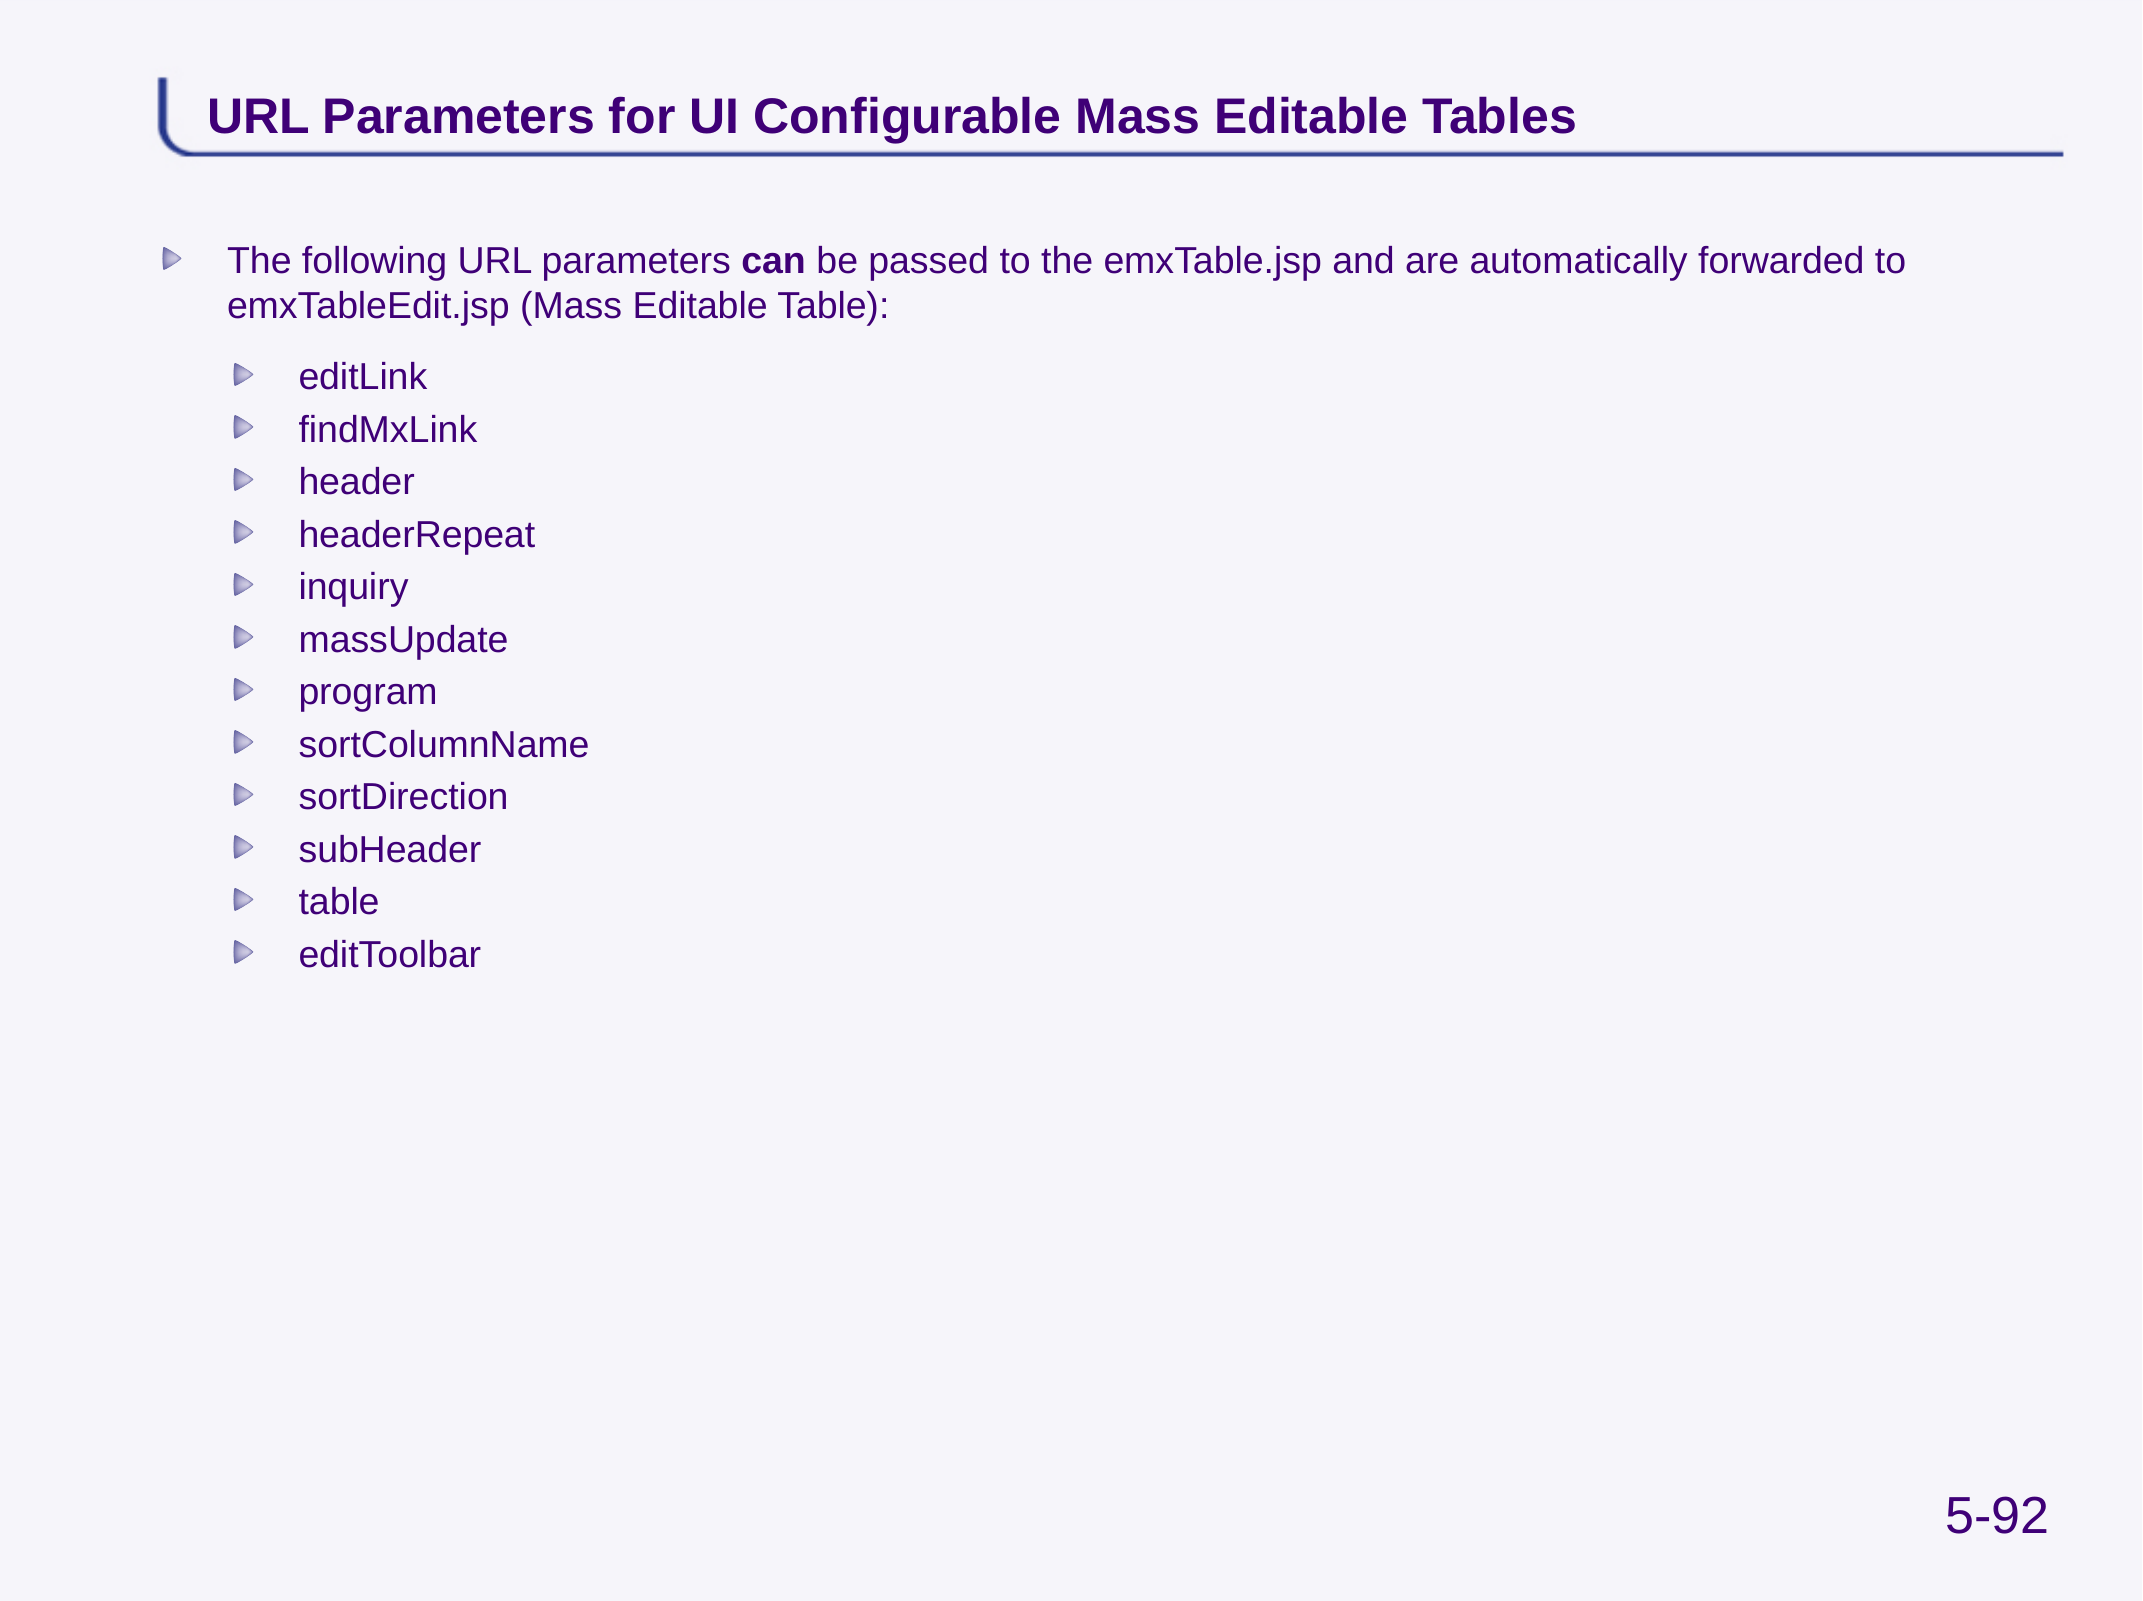

# URL Parameters for UI Configurable Mass Editable Tables
The following URL parameters can be passed to the emxTable.jsp and are automatically forwarded to emxTableEdit.jsp (Mass Editable Table):
editLink
findMxLink
header
headerRepeat
inquiry
massUpdate
program
sortColumnName
sortDirection
subHeader
table
editToolbar
5-92